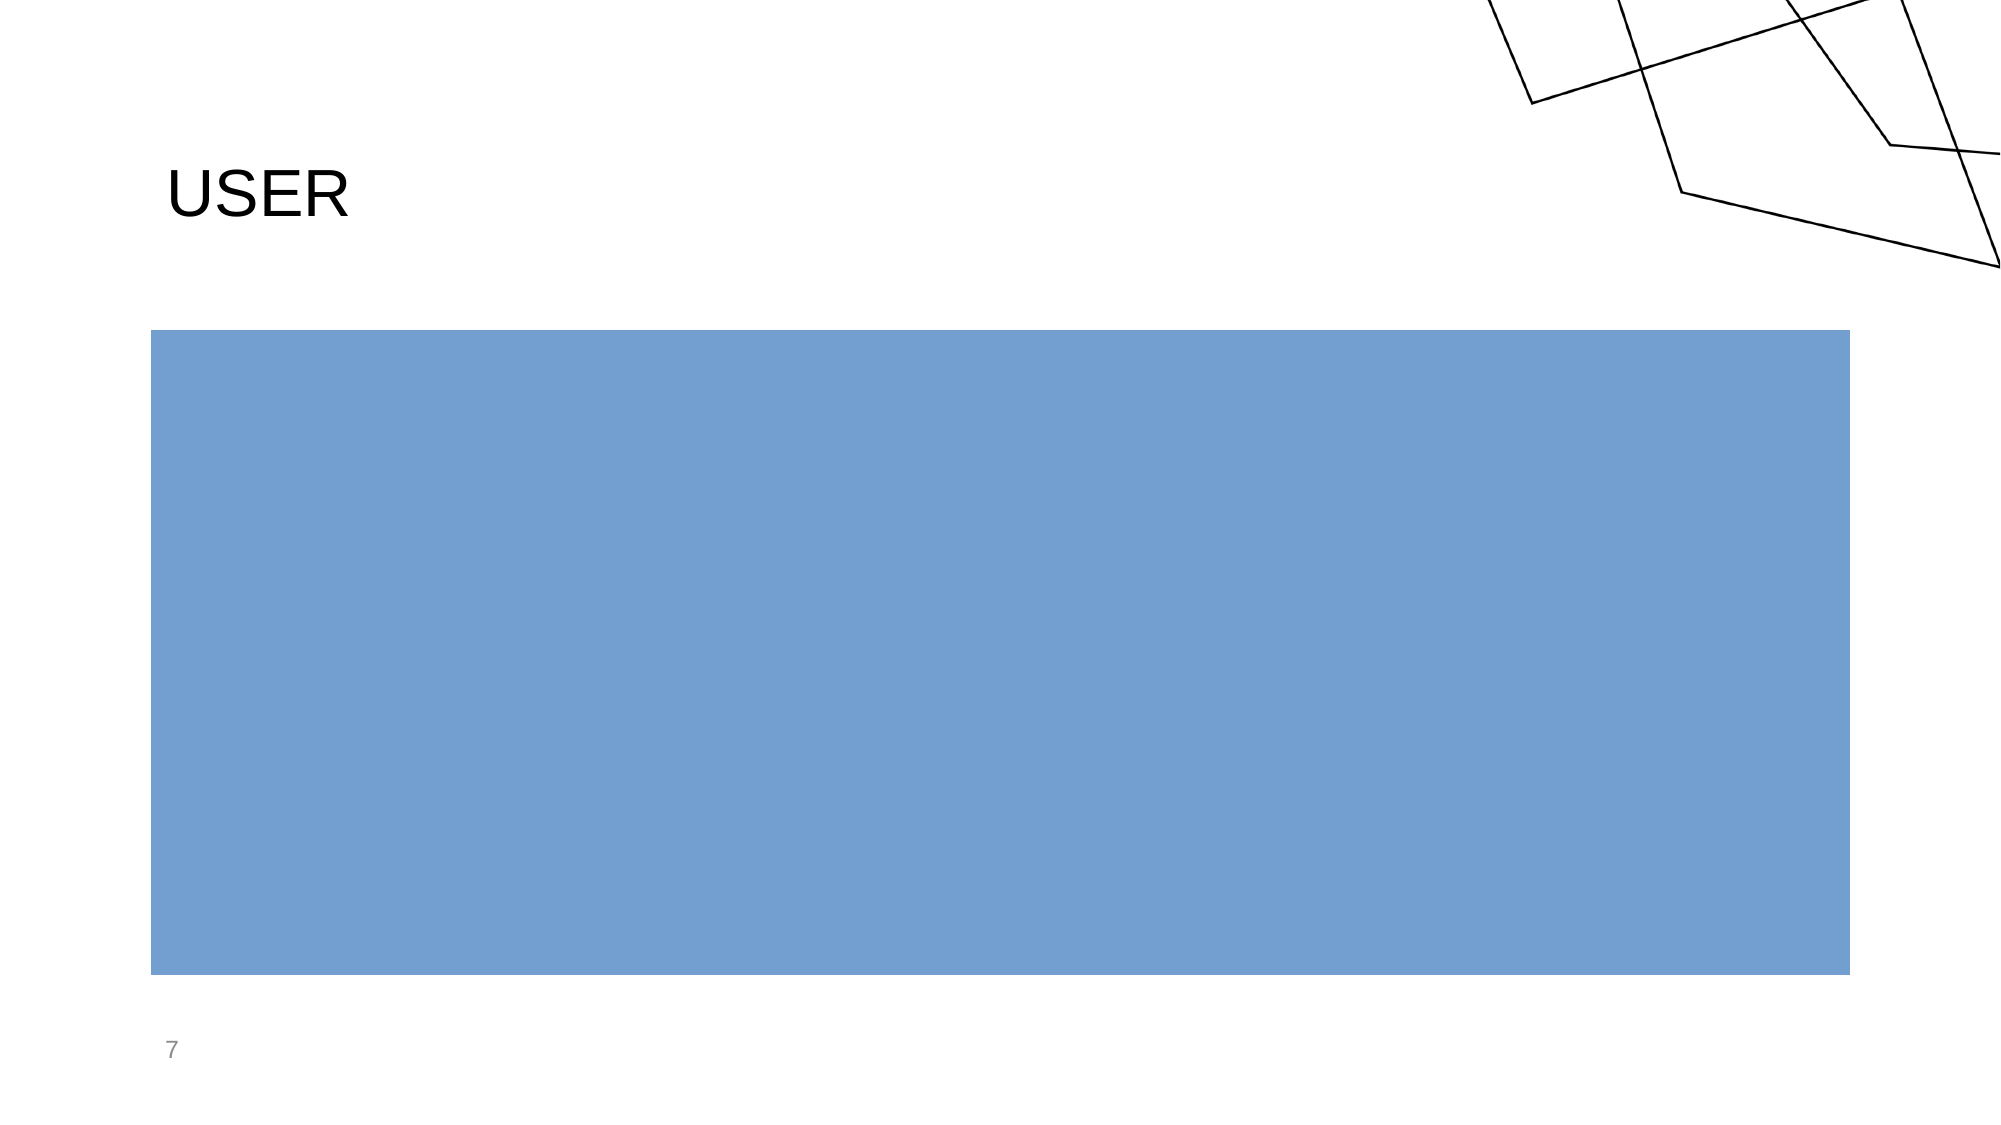

# User
View all approved contacts: Registered users can see all contacts that have been authorized and made publicly accessible by the system administrators. This includes any contact information deemed appropriate for public consumption.
Edit and delete their own contacts: Registered users can change or delete the contacts they have provided to the system. Users can edit their contact information or delete any such contact if they wish to no longer relate to it.
User don’t have access to update or delete data of  another user’s contacts which preserves the data integrity
7